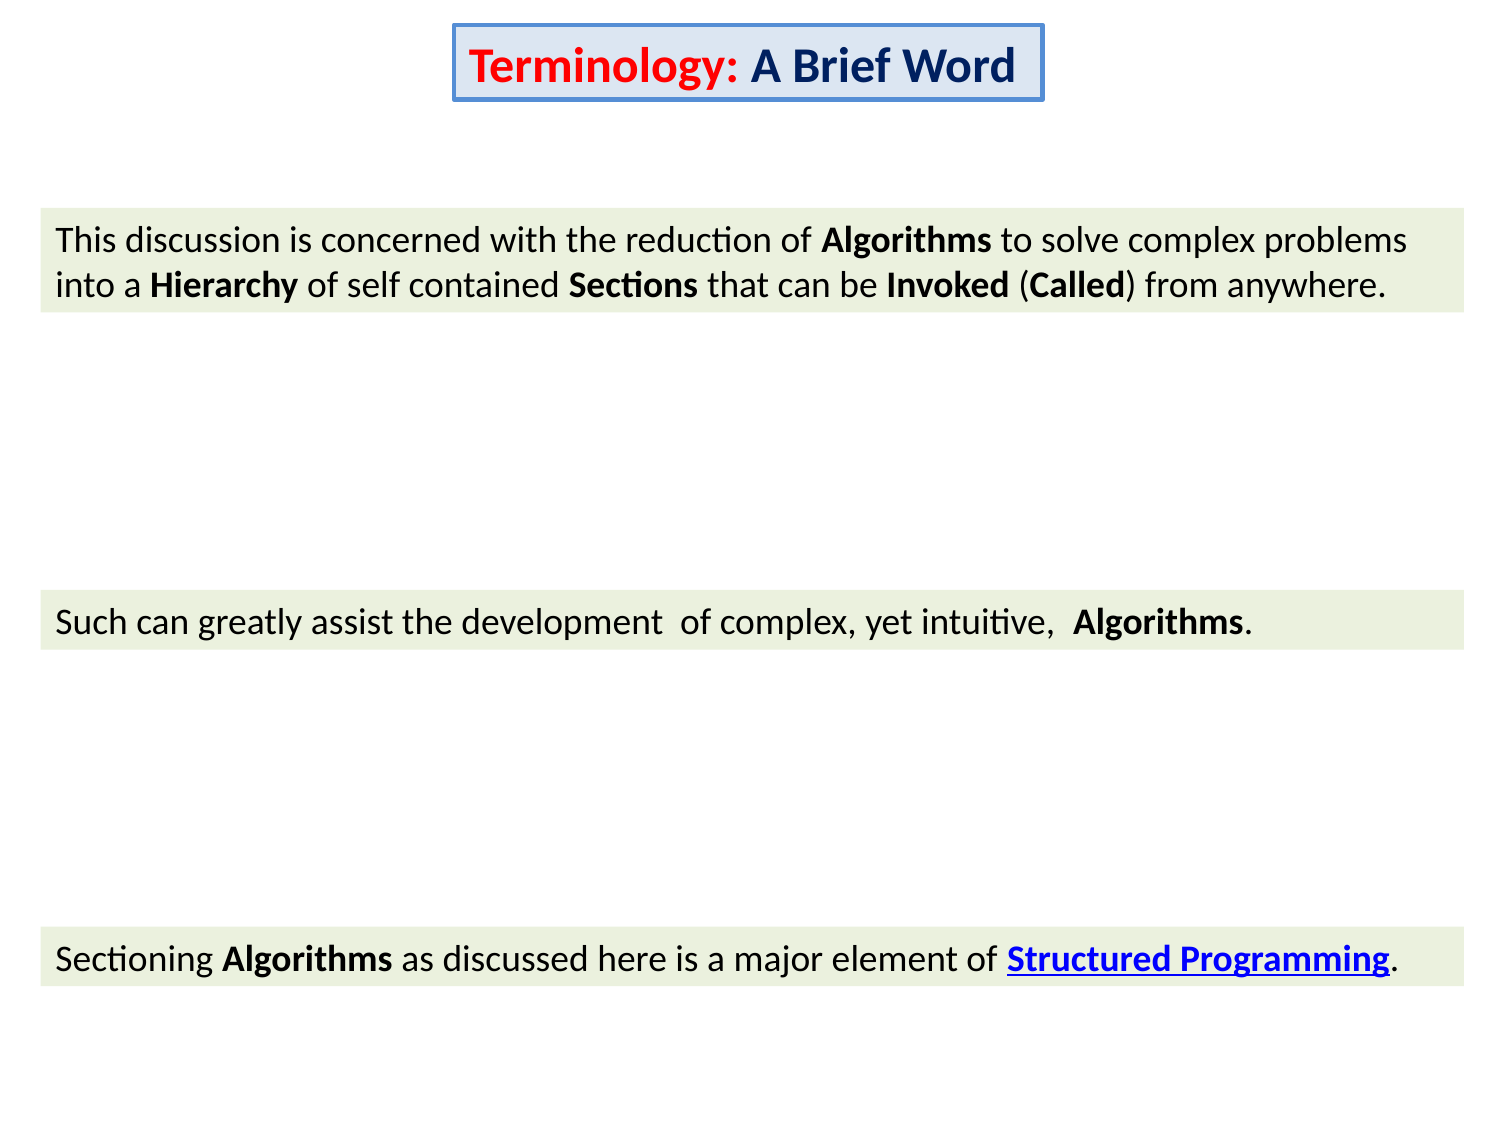

Terminology: A Brief Word
This discussion is concerned with the reduction of Algorithms to solve complex problems into a Hierarchy of self contained Sections that can be Invoked (Called) from anywhere.
Such can greatly assist the development  of complex, yet intuitive,  Algorithms.
Sectioning Algorithms as discussed here is a major element of Structured Programming.